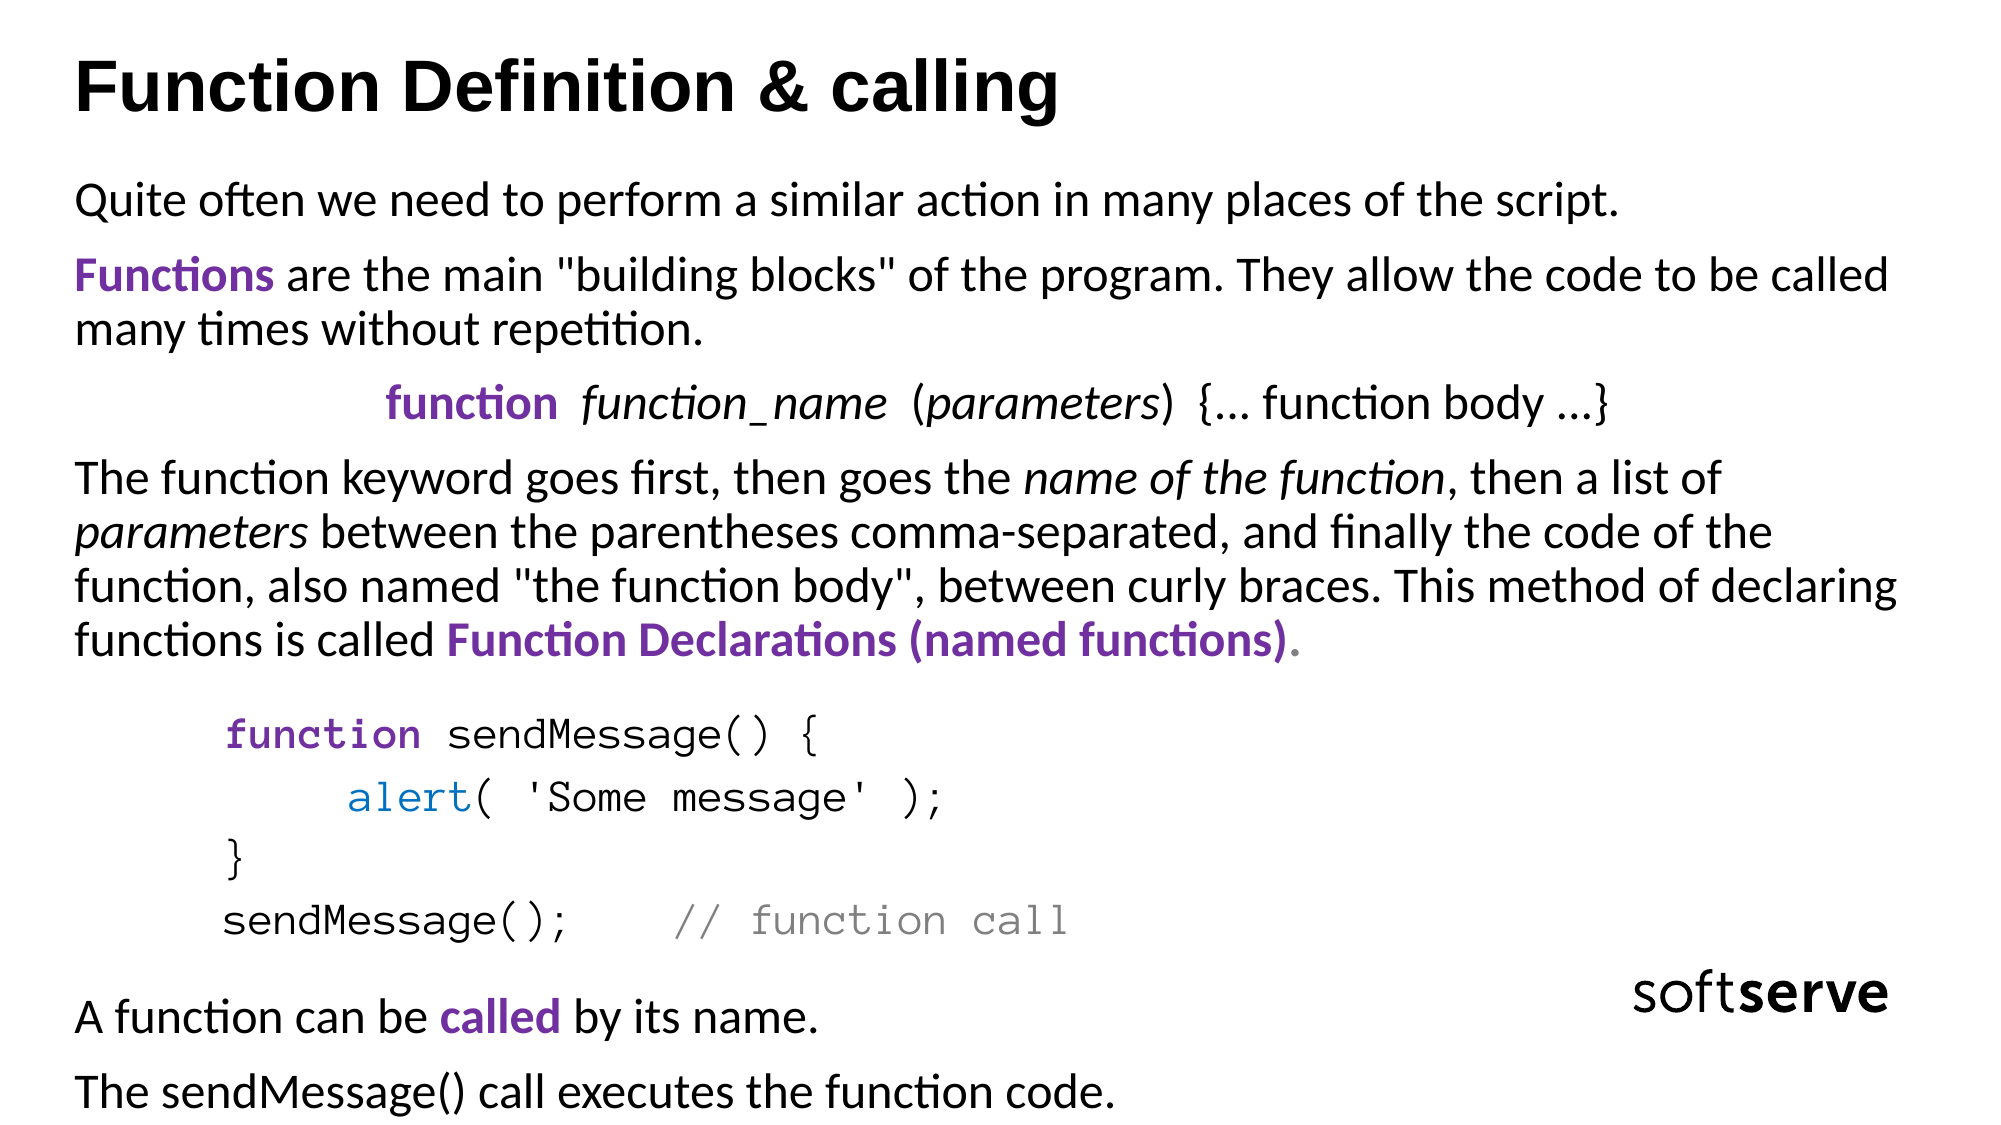

# Function Definition & calling
Quite often we need to perform a similar action in many places of the script.
Functions are the main "building blocks" of the program. They allow the code to be called many times without repetition.
		 function  function_name  (parameters)  {... function body ...}
The function keyword goes first, then goes the name of the function, then a list of parameters between the parentheses comma-separated, and finally the code of the function, also named "the function body", between curly braces. This method of declaring functions is called Function Declarations (named functions).
	function sendMessage() {
	     alert( 'Some message' );
	}
	sendMessage();	// function call
A function can be called by its name.
The sendMessage() call executes the function code.